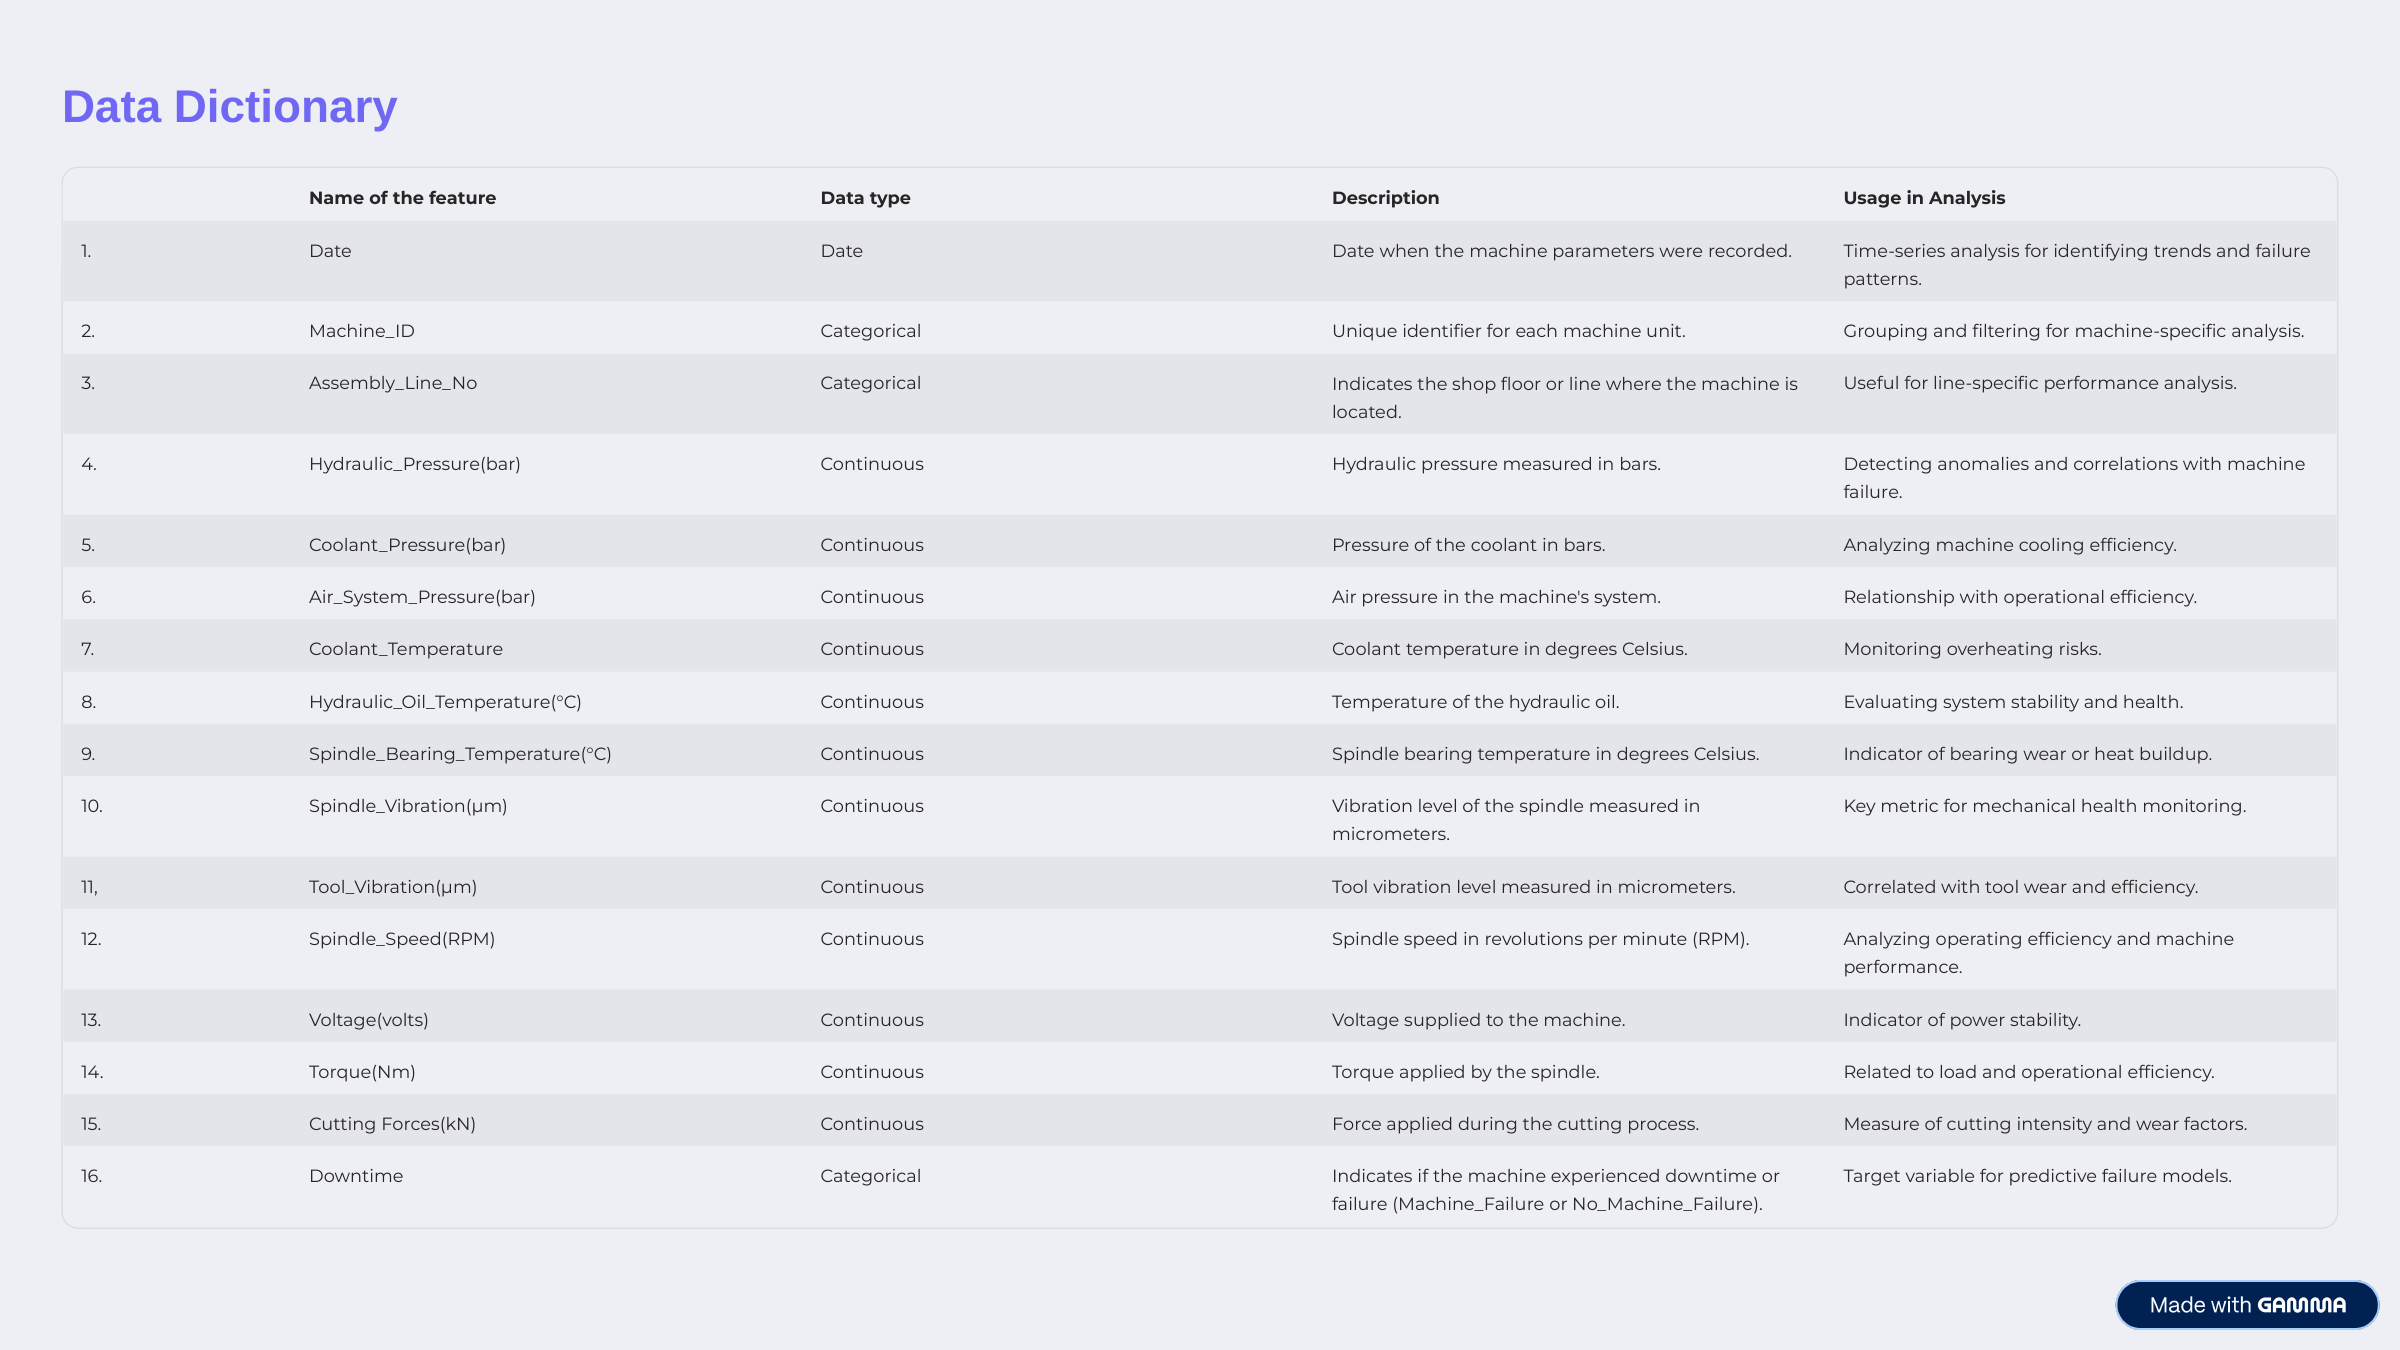

Data Dictionary

Name of the feature
Data type
Description
Usage in Analysis

1.
Date
Date
Date when the machine parameters were recorded.
Time-series analysis for identifying trends and failure patterns.

2.
Machine_ID
Categorical
Unique identifier for each machine unit.
Grouping and filtering for machine-specific analysis.

3.
Assembly_Line_No
Categorical
Indicates the shop floor or line where the machine is located.
Useful for line-specific performance analysis.

4.
Hydraulic_Pressure(bar)
Continuous
Hydraulic pressure measured in bars.
Detecting anomalies and correlations with machine failure.

5.
Coolant_Pressure(bar)
Continuous
Pressure of the coolant in bars.
Analyzing machine cooling efficiency.

6.
Air_System_Pressure(bar)
Continuous
Air pressure in the machine's system.
Relationship with operational efficiency.

7.
Coolant_Temperature
Continuous
Coolant temperature in degrees Celsius.
Monitoring overheating risks.

8.
Hydraulic_Oil_Temperature(°C)
Continuous
Temperature of the hydraulic oil.
Evaluating system stability and health.

9.
Spindle_Bearing_Temperature(°C)
Continuous
Spindle bearing temperature in degrees Celsius.
Indicator of bearing wear or heat buildup.

10.
Spindle_Vibration(µm)
Continuous
Vibration level of the spindle measured in micrometers.
Key metric for mechanical health monitoring.

11,
Tool_Vibration(µm)
Continuous
Tool vibration level measured in micrometers.
Correlated with tool wear and efficiency.

12.
Spindle_Speed(RPM)
Continuous
Spindle speed in revolutions per minute (RPM).
Analyzing operating efficiency and machine performance.

13.
Voltage(volts)
Continuous
Voltage supplied to the machine.
Indicator of power stability.

14.
Torque(Nm)
Continuous
Torque applied by the spindle.
Related to load and operational efficiency.

15.
Cutting Forces(kN)
Continuous
Force applied during the cutting process.
Measure of cutting intensity and wear factors.

16.
Downtime
Categorical
Indicates if the machine experienced downtime or failure (Machine_Failure or No_Machine_Failure).
Target variable for predictive failure models.